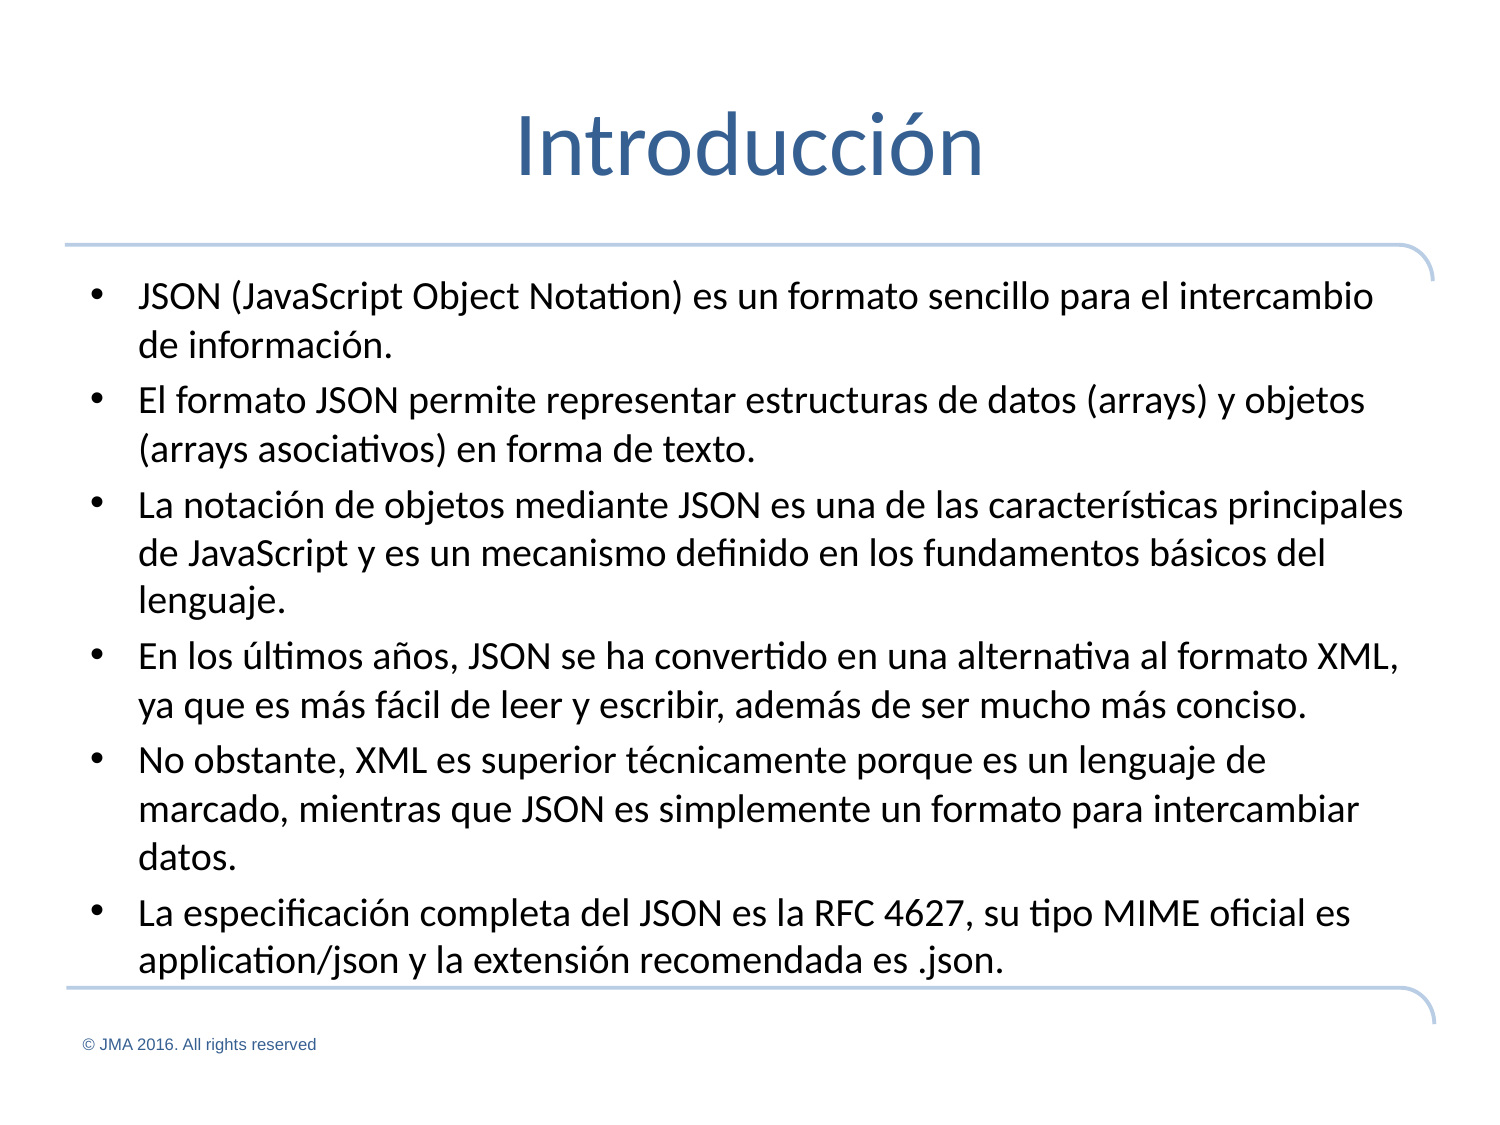

# Introducción
JSON (JavaScript Object Notation) es un formato sencillo para el intercambio de información.
El formato JSON permite representar estructuras de datos (arrays) y objetos (arrays asociativos) en forma de texto.
La notación de objetos mediante JSON es una de las características principales de JavaScript y es un mecanismo definido en los fundamentos básicos del lenguaje.
En los últimos años, JSON se ha convertido en una alternativa al formato XML, ya que es más fácil de leer y escribir, además de ser mucho más conciso.
No obstante, XML es superior técnicamente porque es un lenguaje de marcado, mientras que JSON es simplemente un formato para intercambiar datos.
La especificación completa del JSON es la RFC 4627, su tipo MIME oficial es application/json y la extensión recomendada es .json.